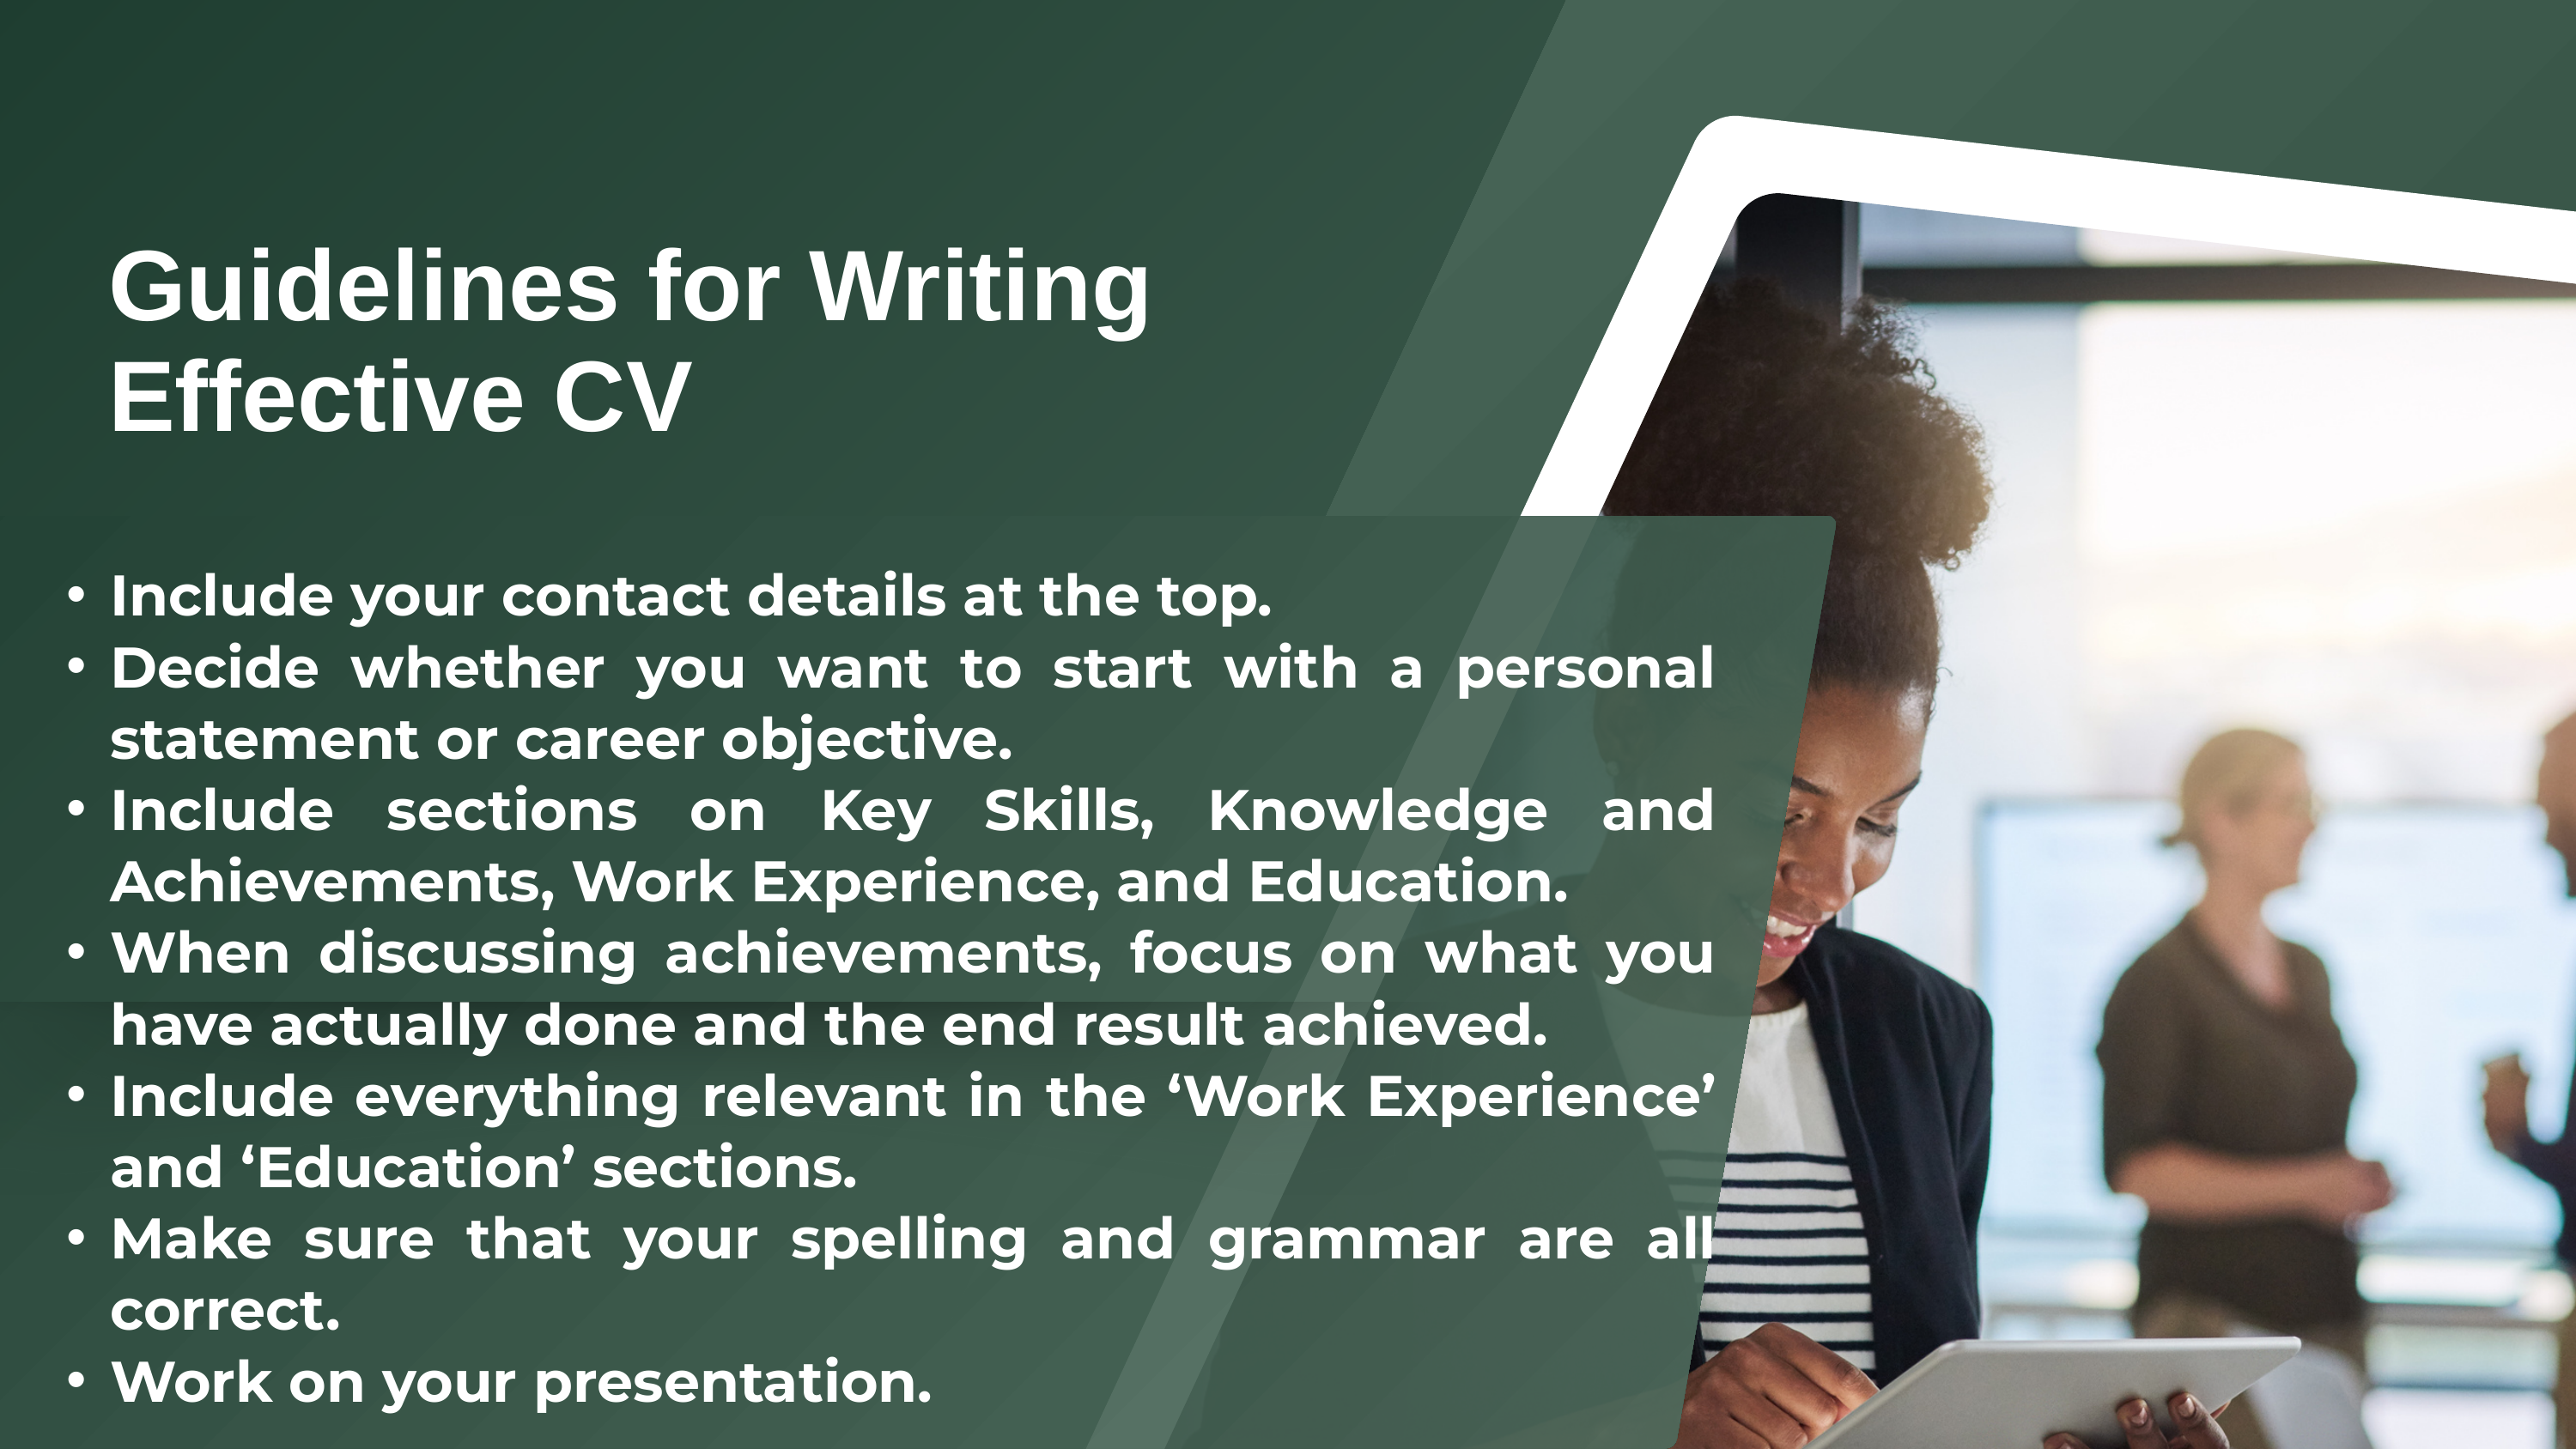

Guidelines for Writing Effective CV

Include your contact details at the top.
Decide whether you want to start with a personal statement or career objective.
Include sections on Key Skills, Knowledge and Achievements, Work Experience, and Education.
When discussing achievements, focus on what you have actually done and the end result achieved.
Include everything relevant in the ‘Work Experience’ and ‘Education’ sections.
Make sure that your spelling and grammar are all correct.
Work on your presentation.